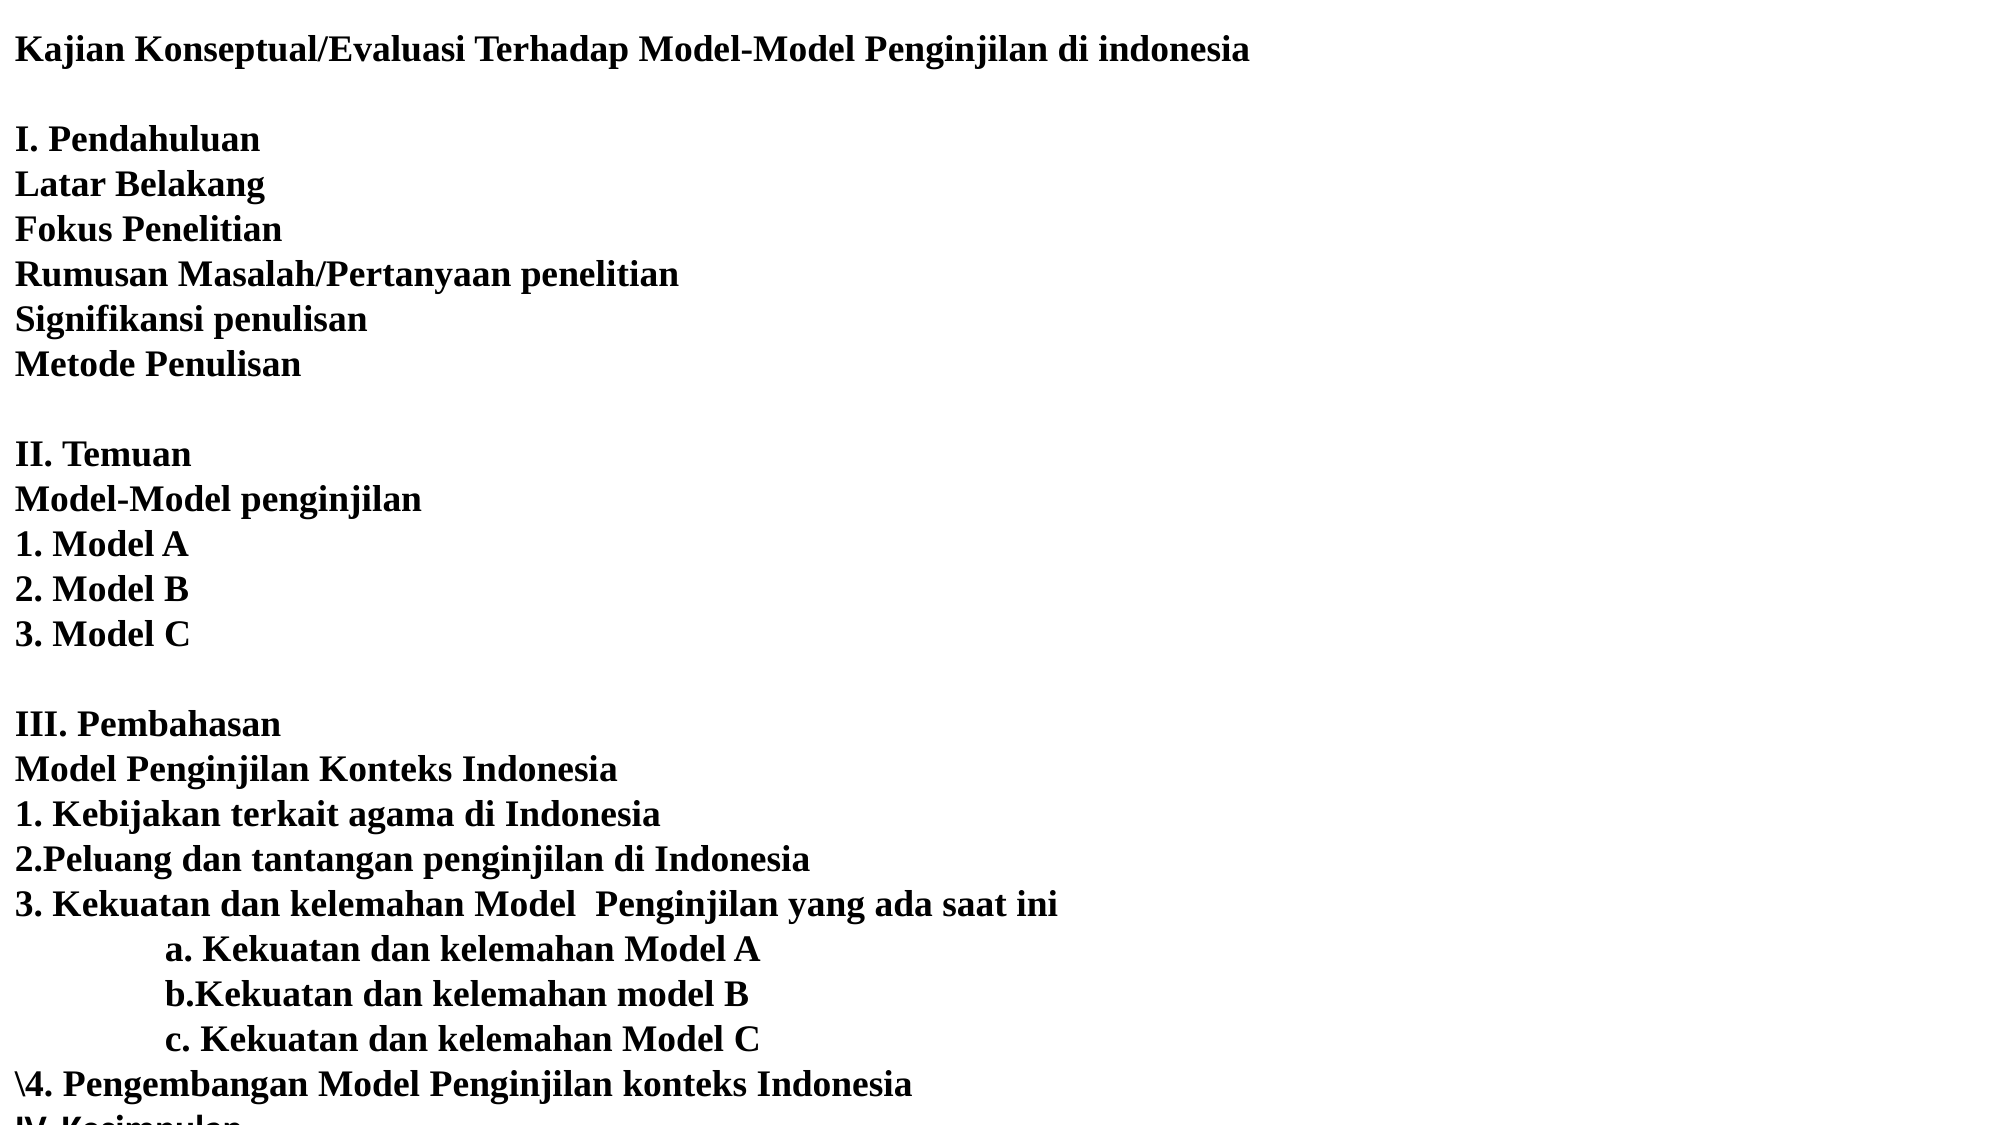

Kajian Konseptual/Evaluasi Terhadap Model-Model Penginjilan di indonesia

I. Pendahuluan
Latar Belakang
Fokus Penelitian
Rumusan Masalah/Pertanyaan penelitian
Signifikansi penulisan
Metode Penulisan

II. Temuan
Model-Model penginjilan
1. Model A
2. Model B
3. Model C

III. Pembahasan
Model Penginjilan Konteks Indonesia
1. Kebijakan terkait agama di Indonesia
2.Peluang dan tantangan penginjilan di Indonesia
3. Kekuatan dan kelemahan Model  Penginjilan yang ada saat ini
	a. Kekuatan dan kelemahan Model A
	b.Kekuatan dan kelemahan model B
	c. Kekuatan dan kelemahan Model C
\4. Pengembangan Model Penginjilan konteks Indonesia
IV. Kesimpulan